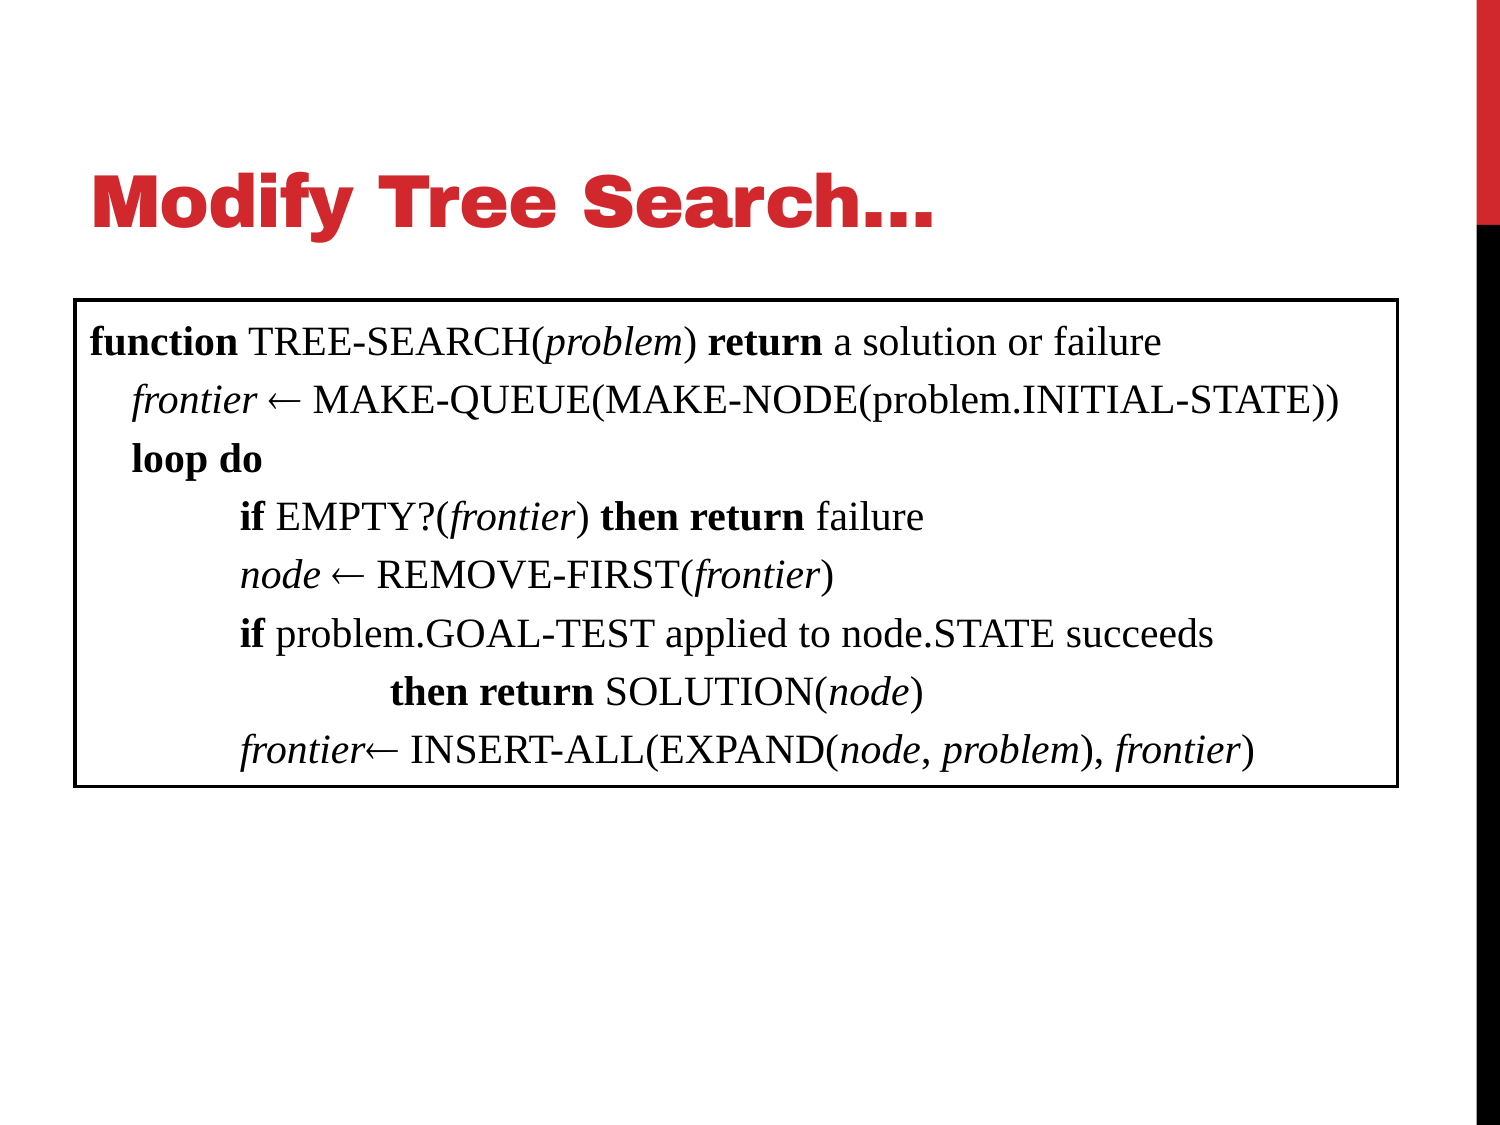

# Modify Tree Search…
function TREE-SEARCH(problem) return a solution or failure
    frontier ← MAKE-QUEUE(MAKE-NODE(problem.INITIAL-STATE))
    loop do
	if EMPTY?(frontier) then return failure
	node ← REMOVE-FIRST(frontier)
	if problem.GOAL-TEST applied to node.STATE succeeds
		then return SOLUTION(node)
	frontier← INSERT-ALL(EXPAND(node, problem), frontier)